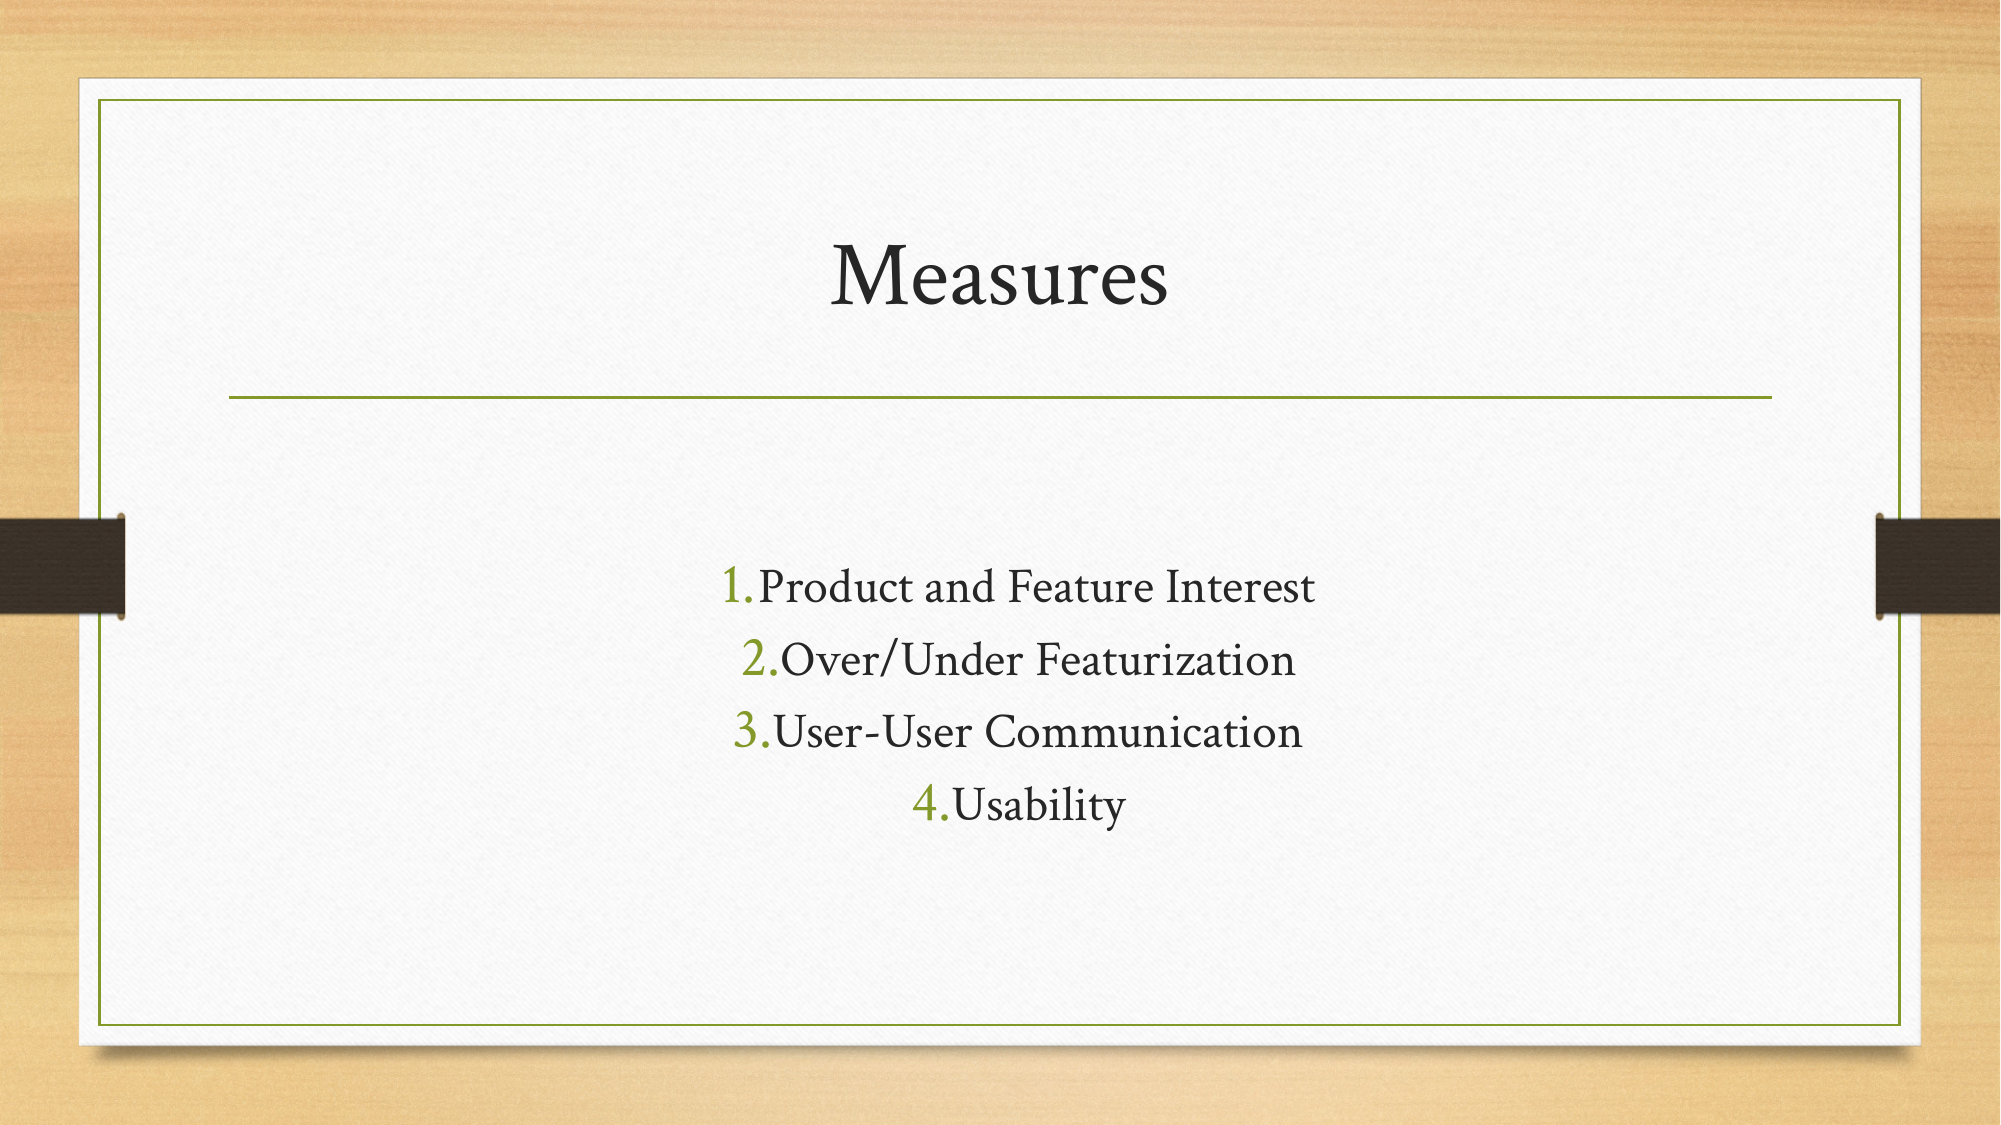

# Measures
Product and Feature Interest
Over/Under Featurization
User-User Communication
Usability